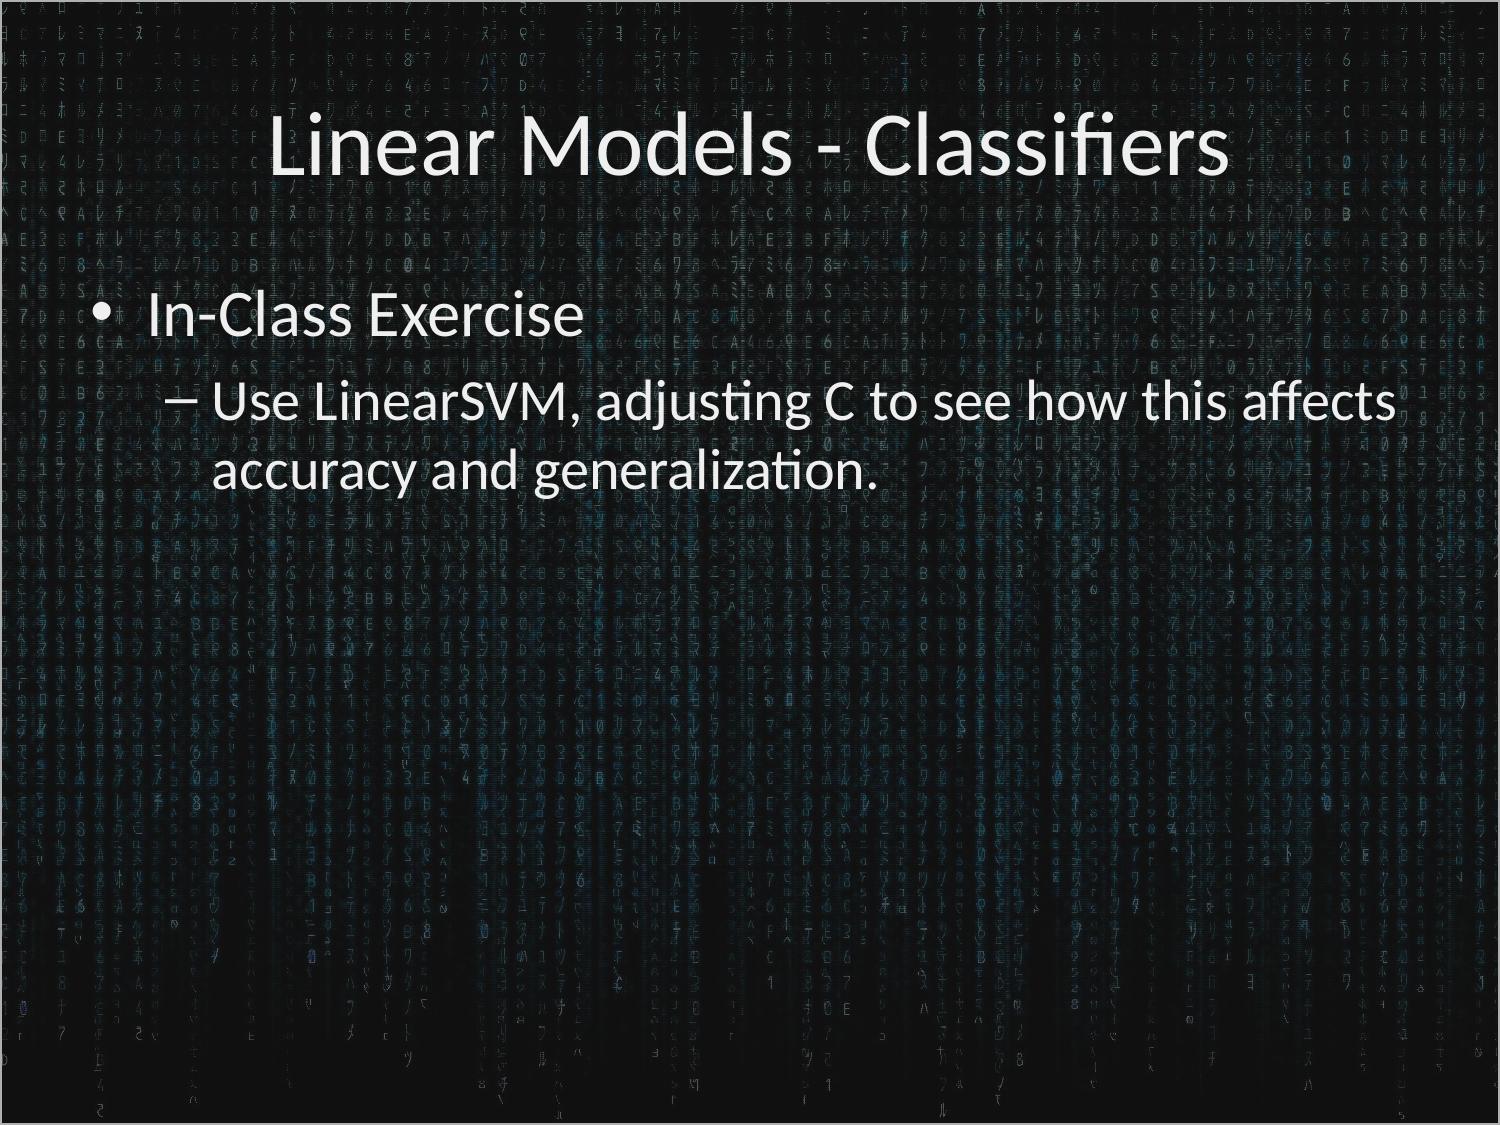

# Linear Models - Classifiers
In-Class Exercise
Use LinearSVM, adjusting C to see how this affects accuracy and generalization.